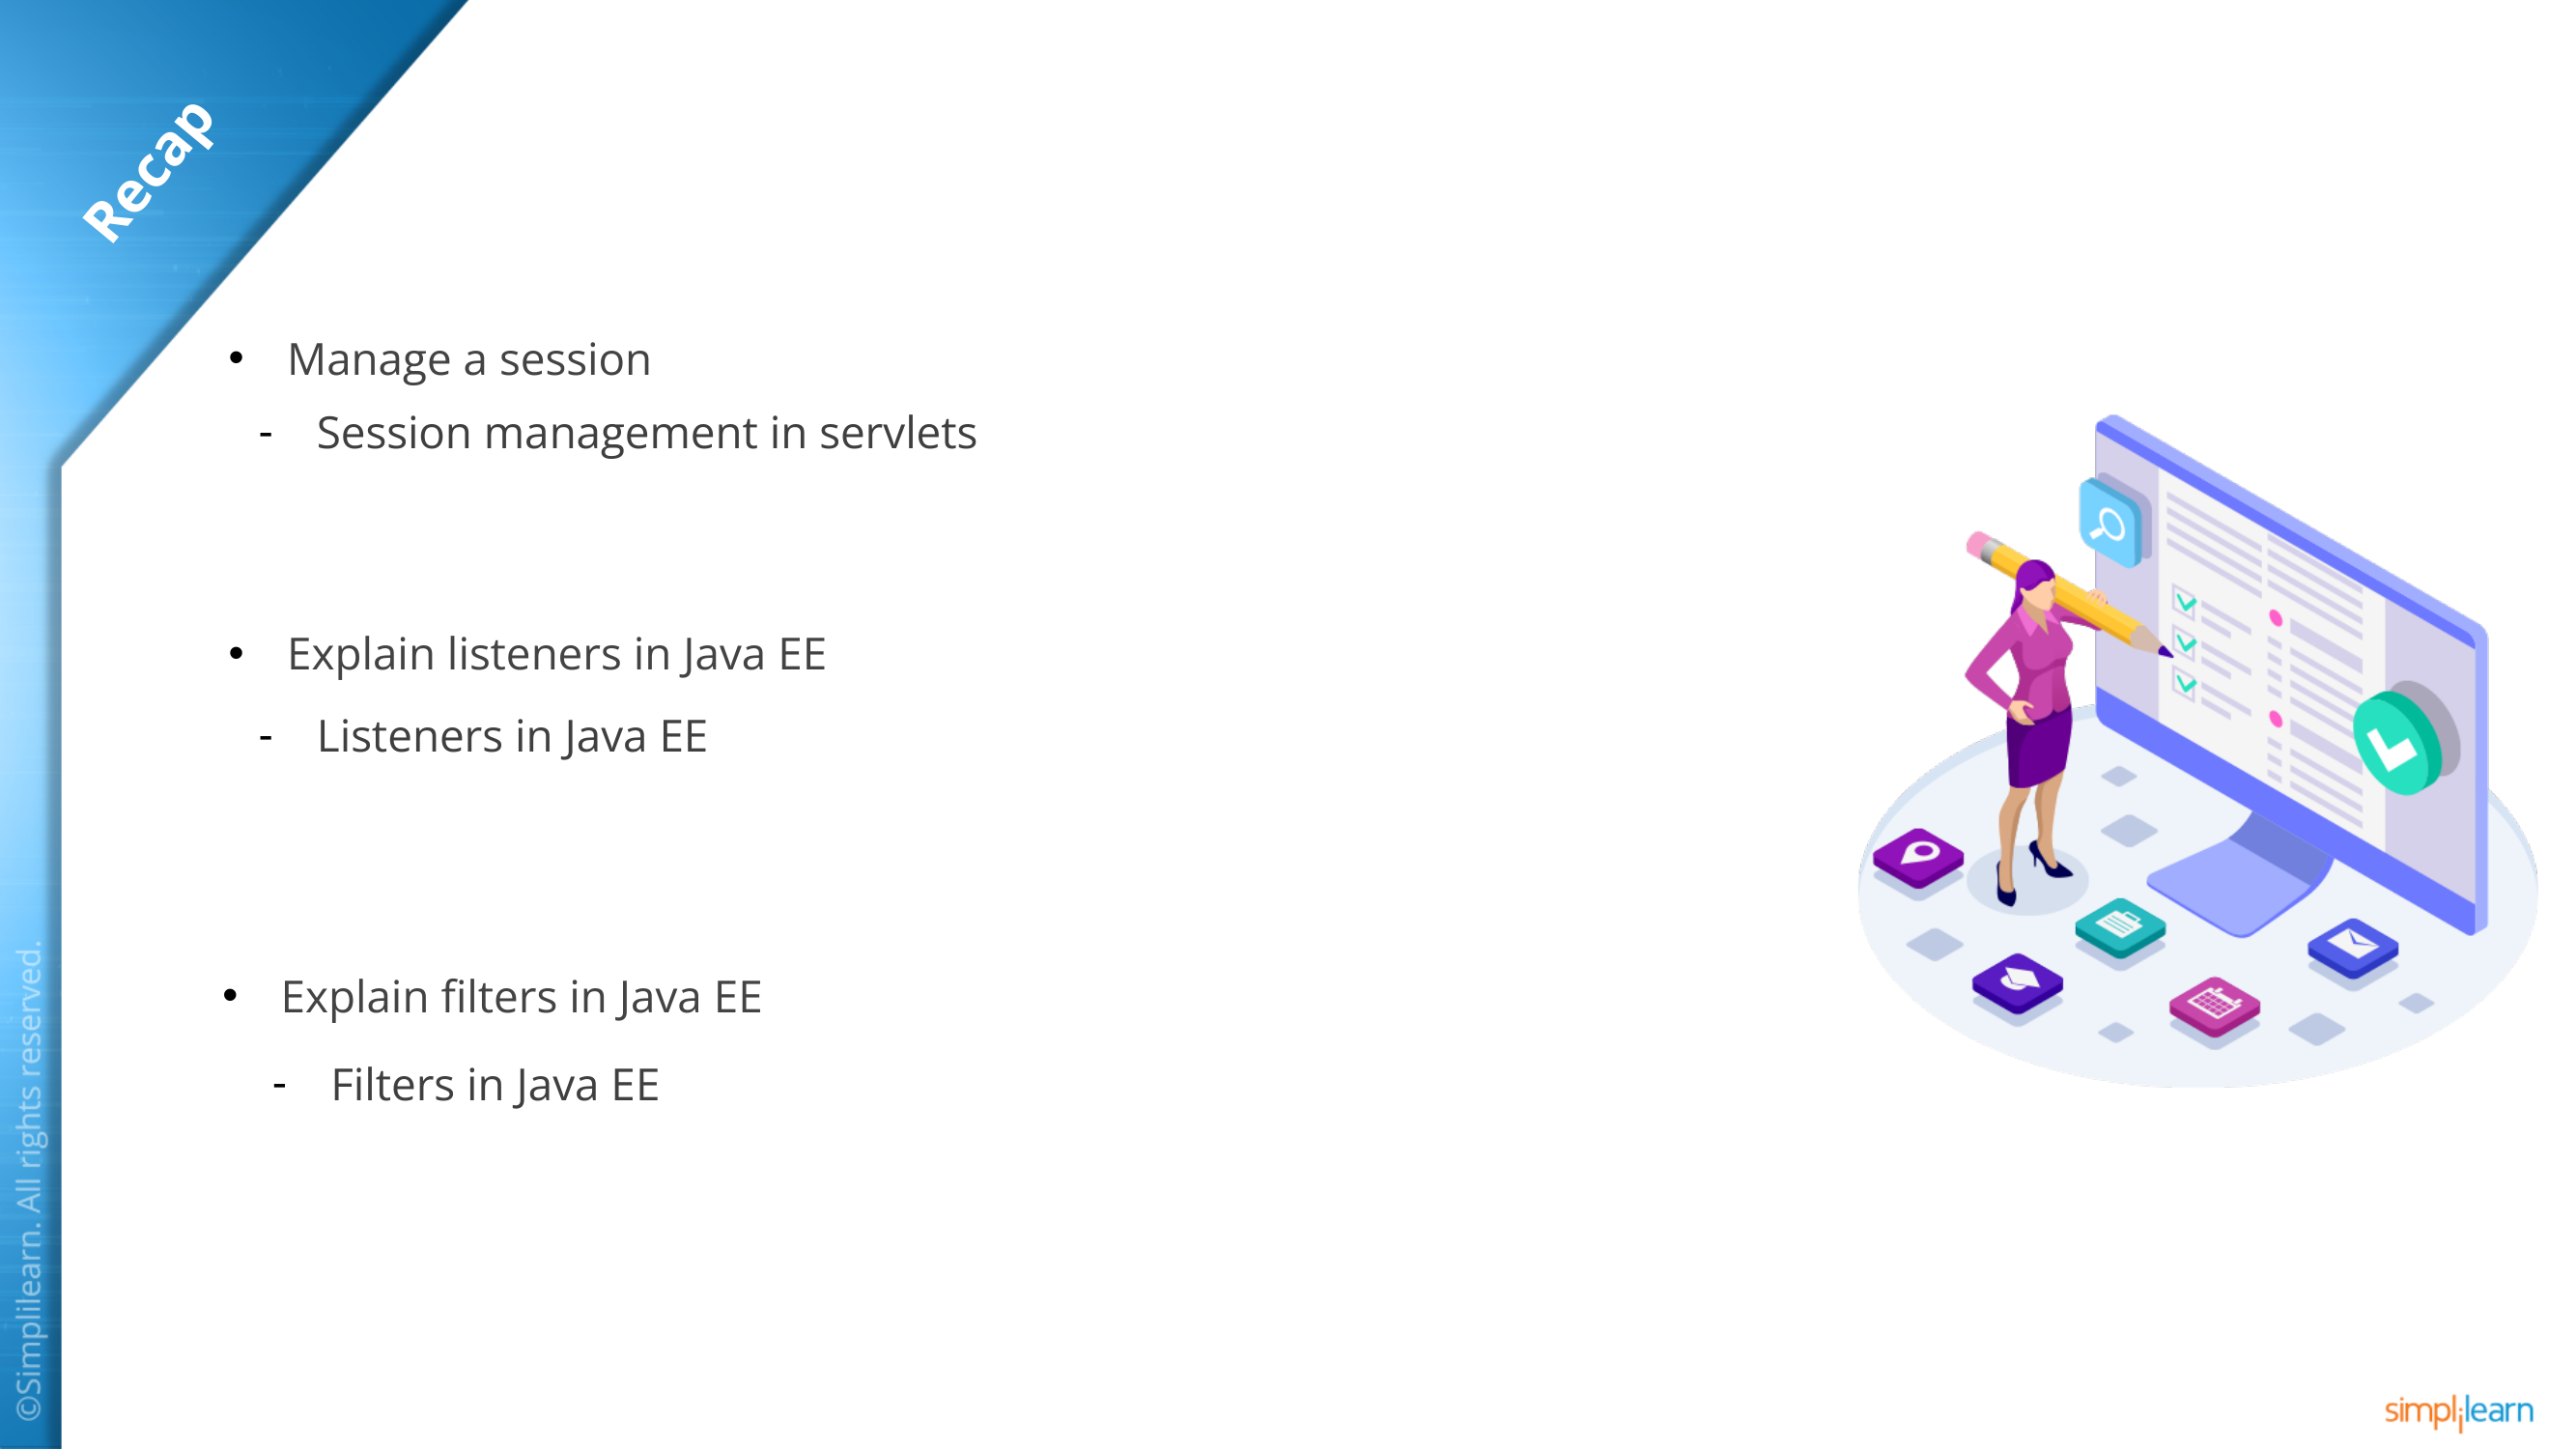

Manage a session
Session management in servlets
Explain listeners in Java EE
Listeners in Java EE

Explain filters in Java EE
Filters in Java EE